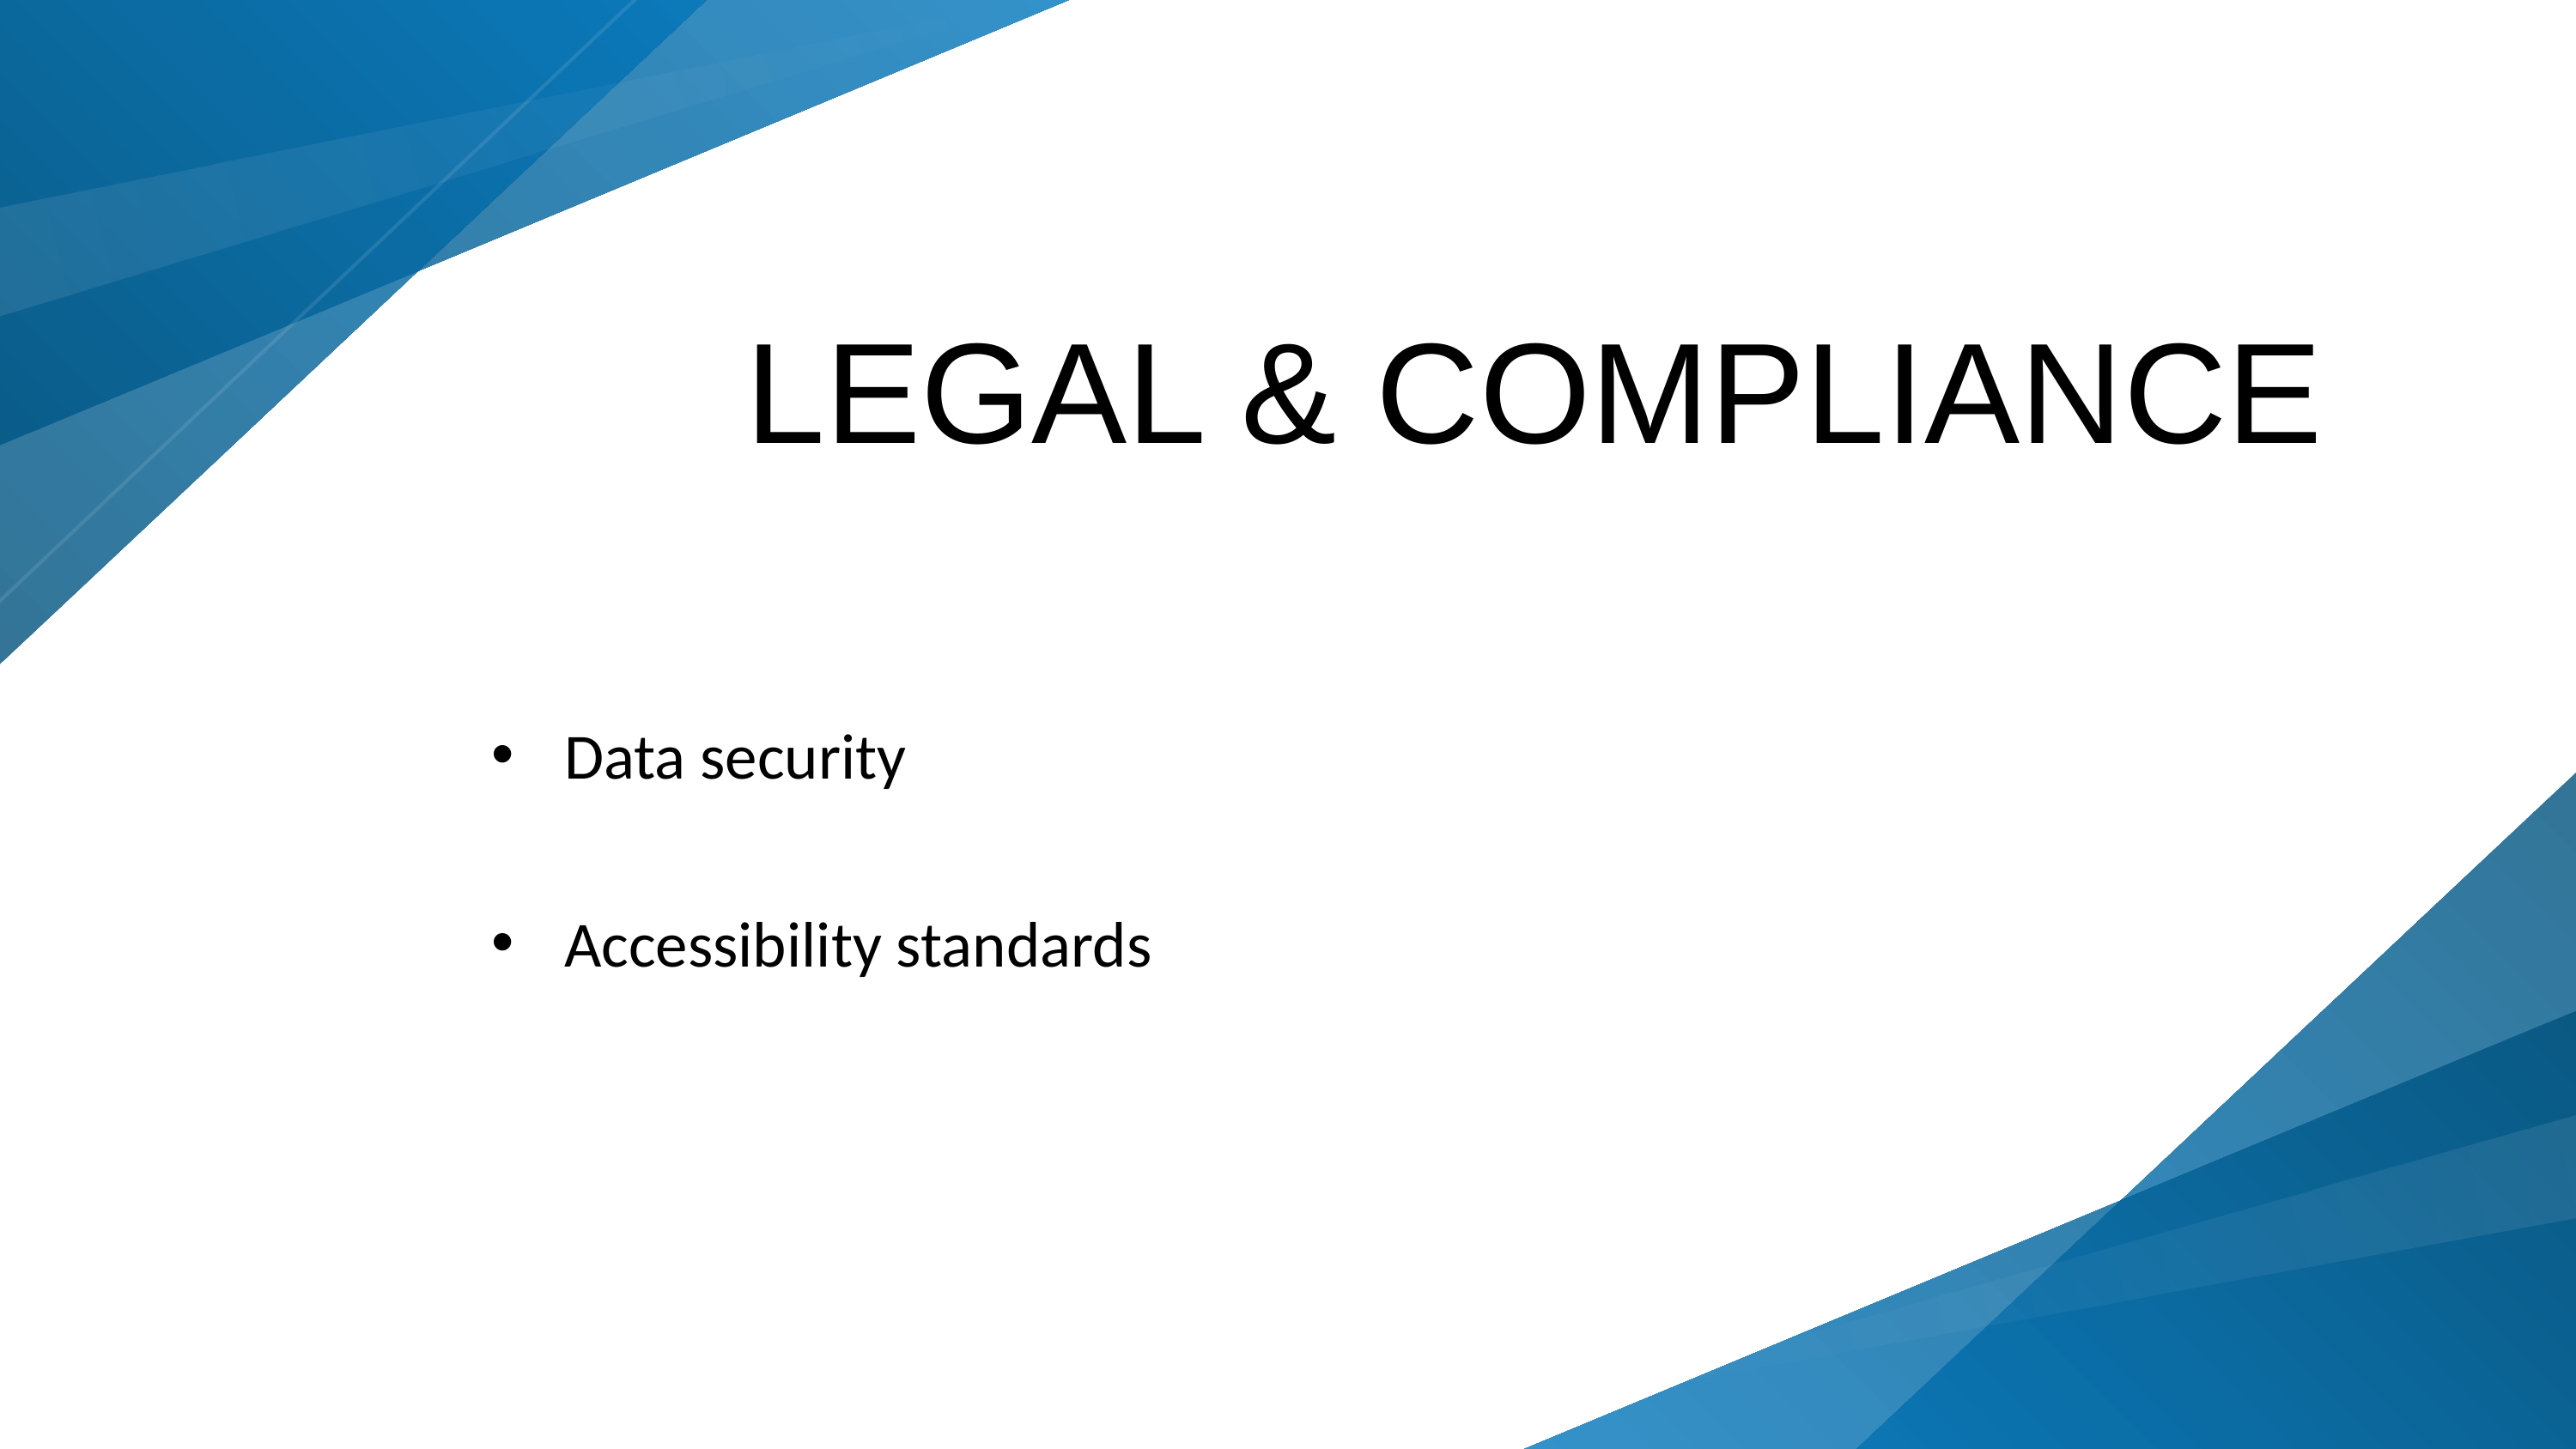

LEGAL & COMPLIANCE

Data security

Accessibility standards